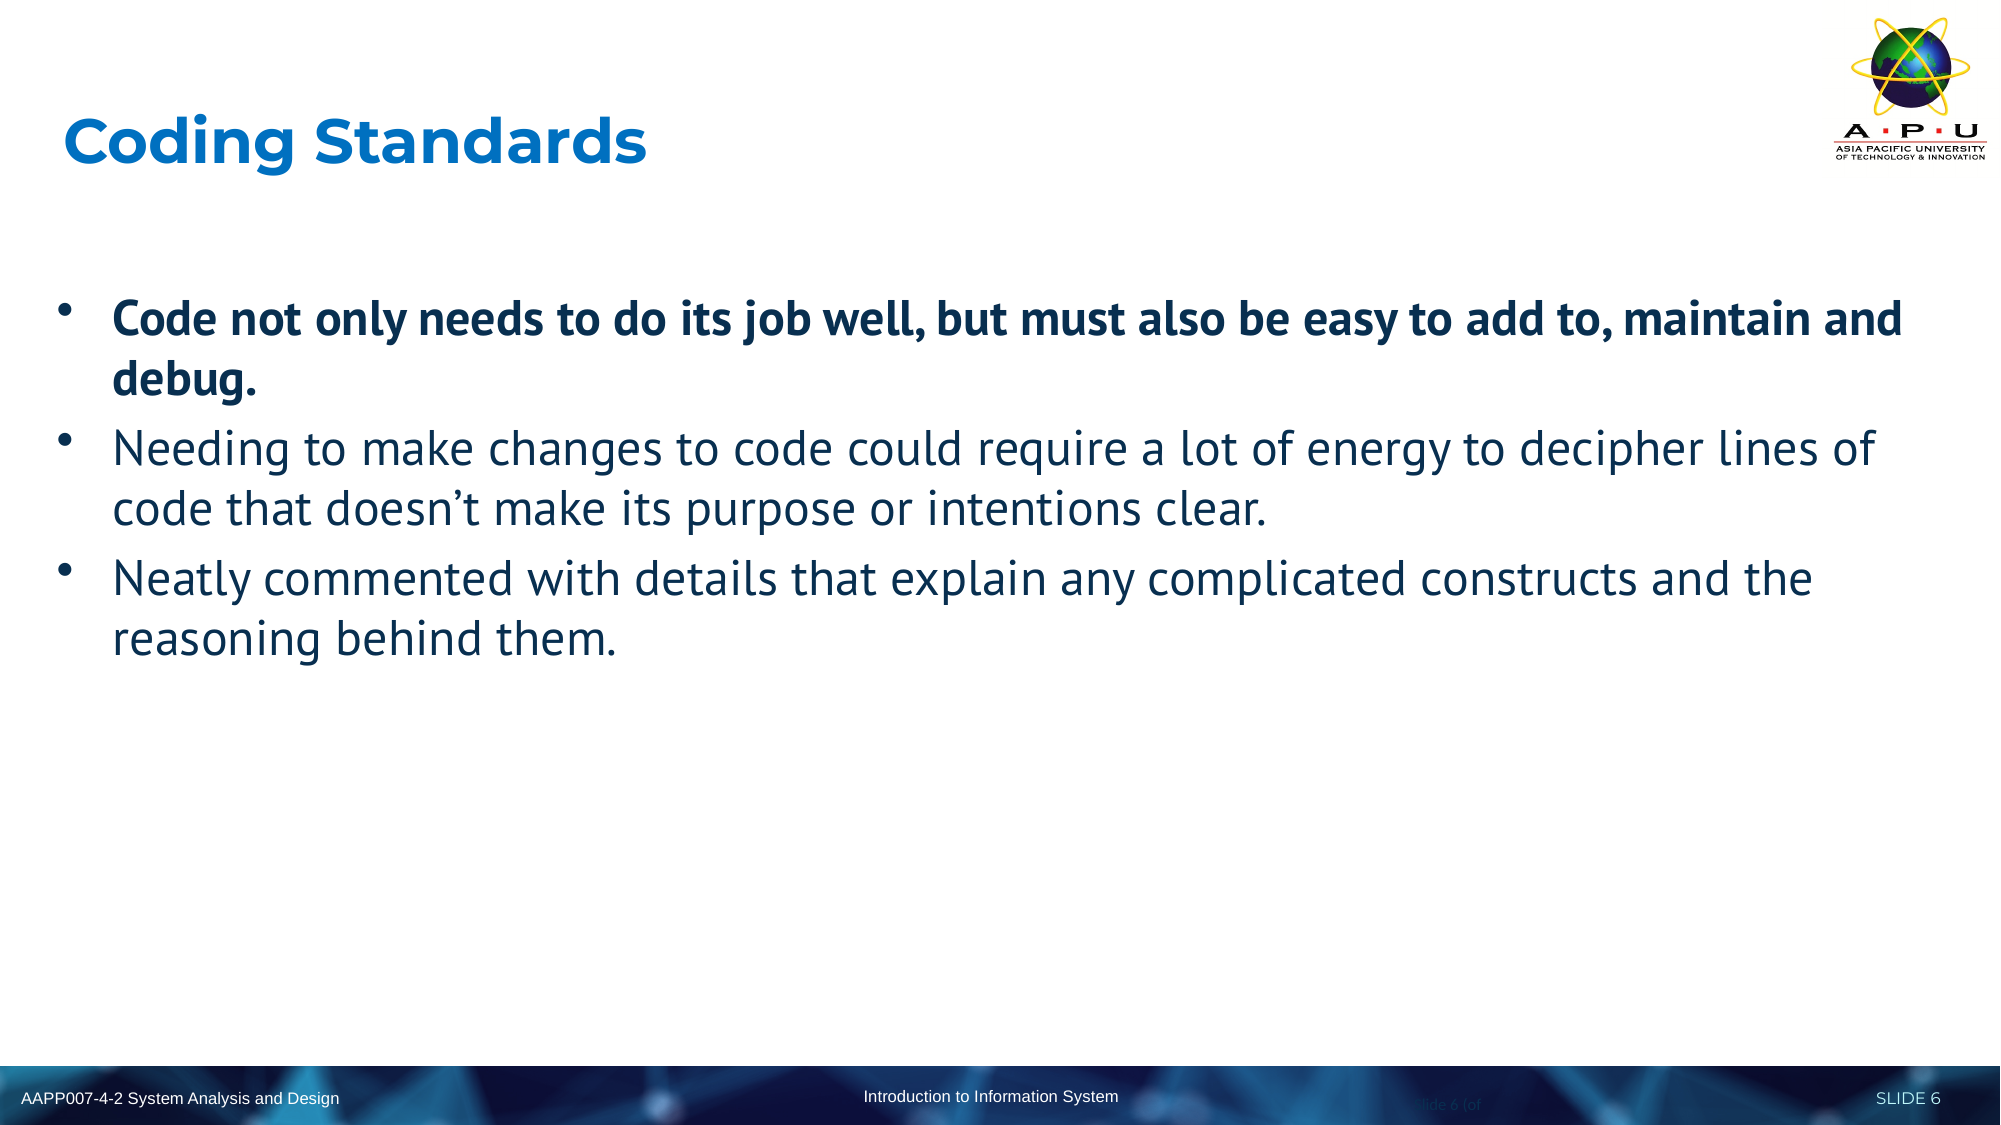

# Coding Standards
Code not only needs to do its job well, but must also be easy to add to, maintain and debug.
Needing to make changes to code could require a lot of energy to decipher lines of code that doesn’t make its purpose or intentions clear.
Neatly commented with details that explain any complicated constructs and the reasoning behind them.
Slide 6 (of